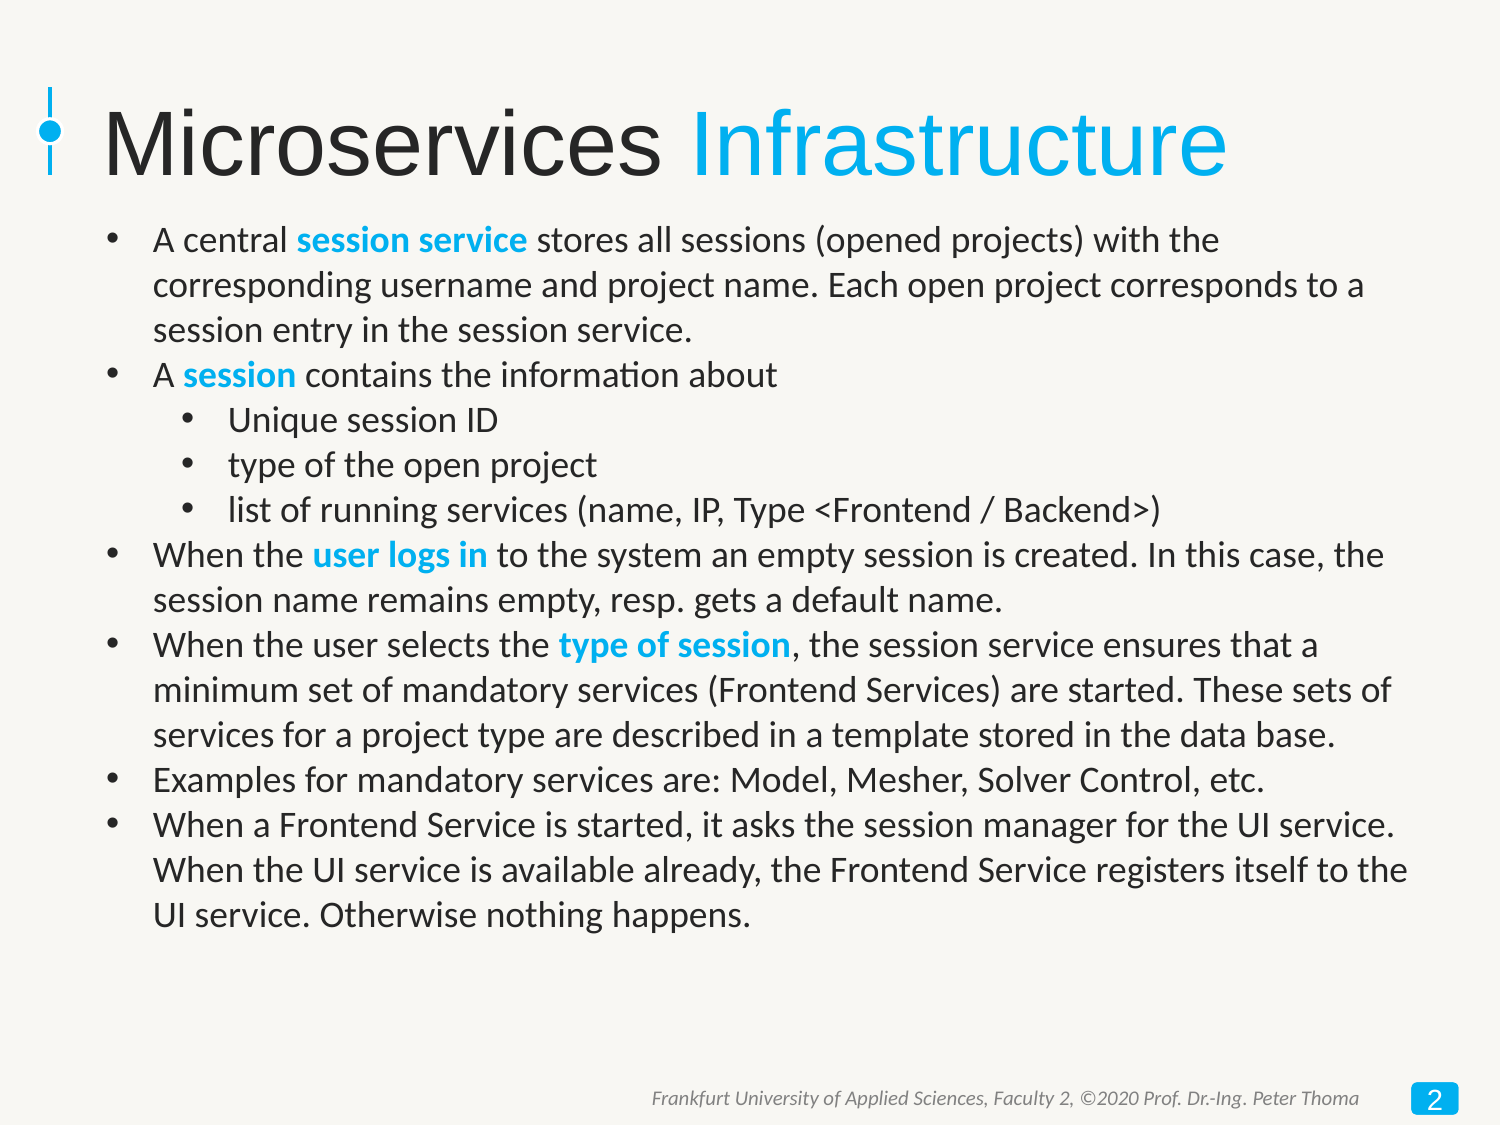

# Microservices Infrastructure
A central session service stores all sessions (opened projects) with the corresponding username and project name. Each open project corresponds to a session entry in the session service.
A session contains the information about
Unique session ID
type of the open project
list of running services (name, IP, Type <Frontend / Backend>)
When the user logs in to the system an empty session is created. In this case, the session name remains empty, resp. gets a default name.
When the user selects the type of session, the session service ensures that a minimum set of mandatory services (Frontend Services) are started. These sets of services for a project type are described in a template stored in the data base.
Examples for mandatory services are: Model, Mesher, Solver Control, etc.
When a Frontend Service is started, it asks the session manager for the UI service. When the UI service is available already, the Frontend Service registers itself to the UI service. Otherwise nothing happens.
2